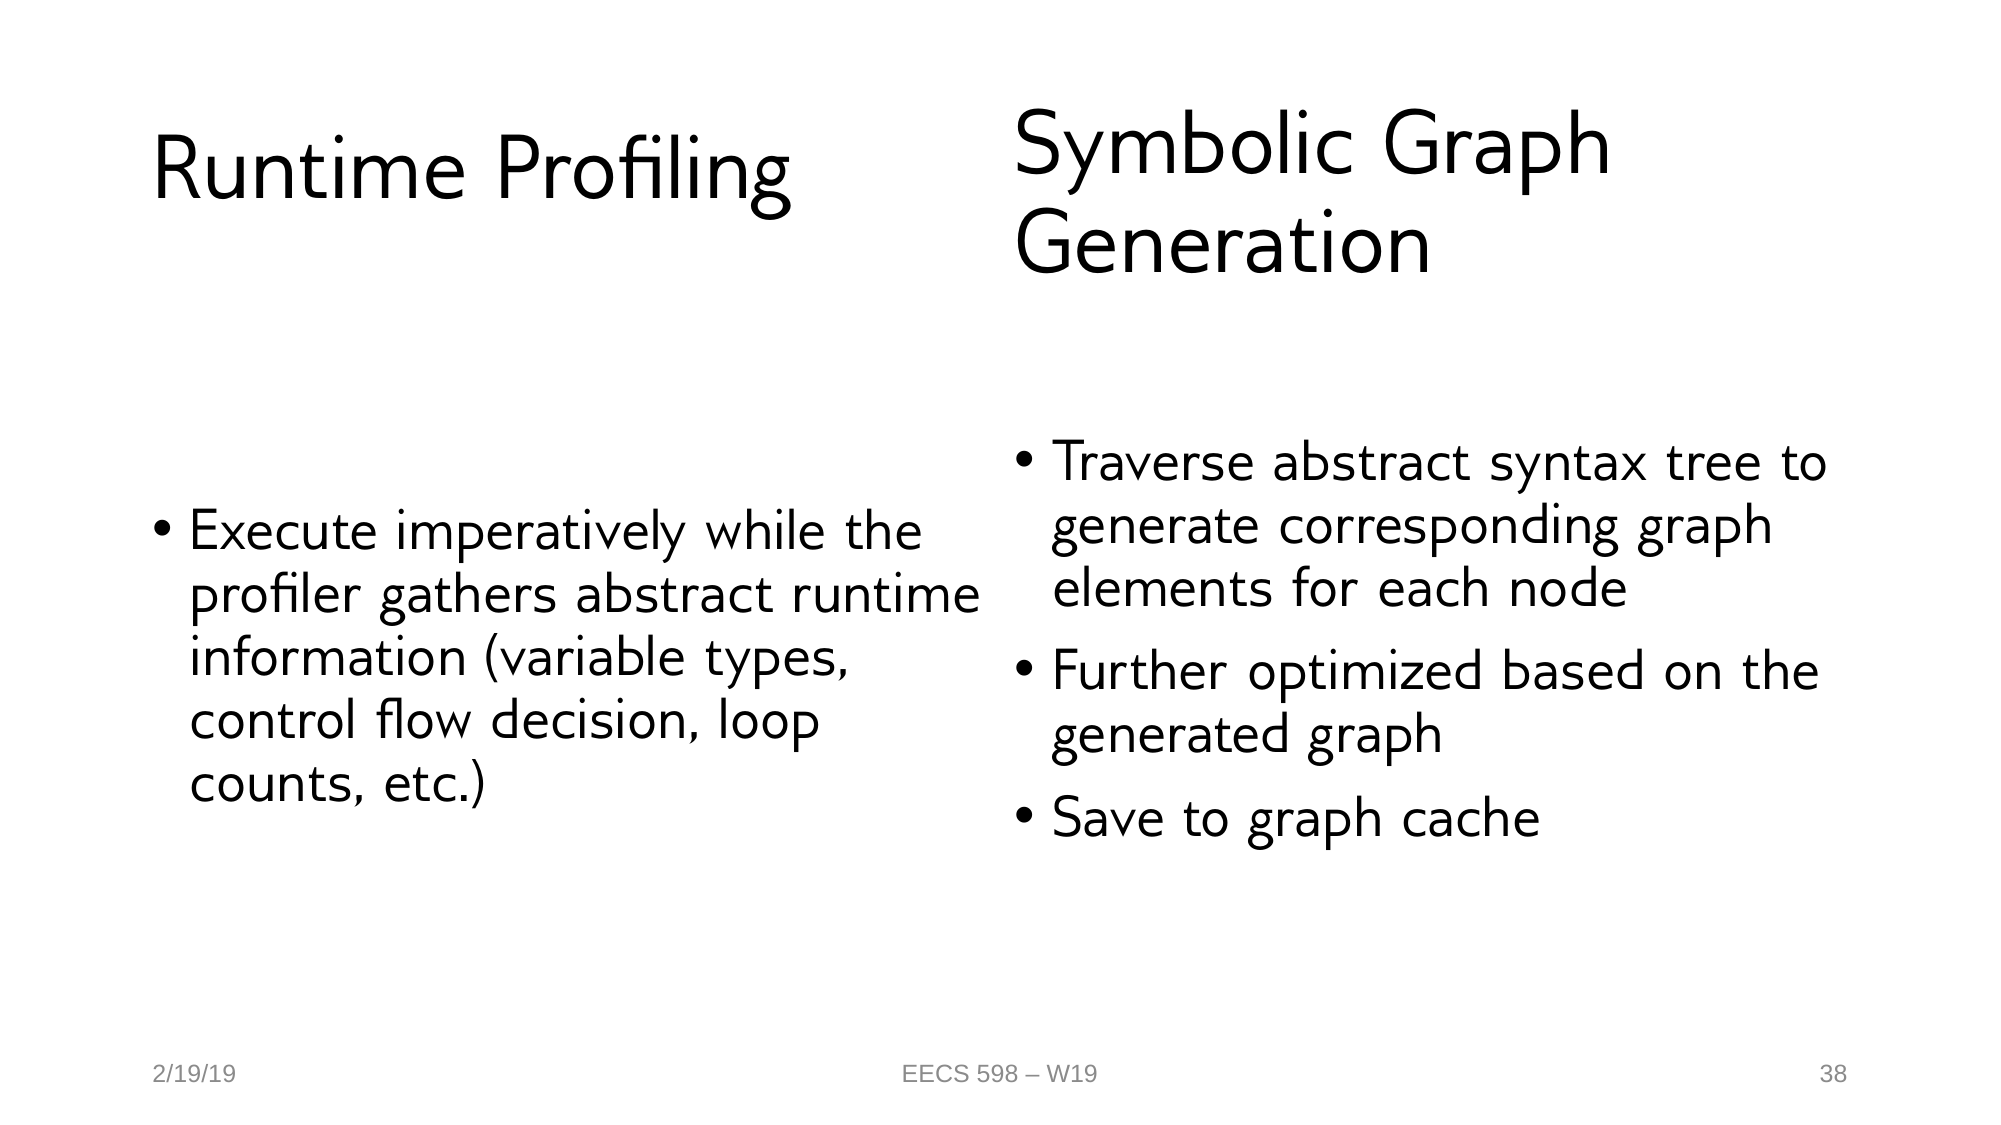

# Runtime Profiling
Symbolic Graph Generation
Execute imperatively while the profiler gathers abstract runtime information (variable types, control flow decision, loop counts, etc.)
Traverse abstract syntax tree to generate corresponding graph elements for each node
Further optimized based on the generated graph
Save to graph cache

2/19/19
EECS 598 – W19
38